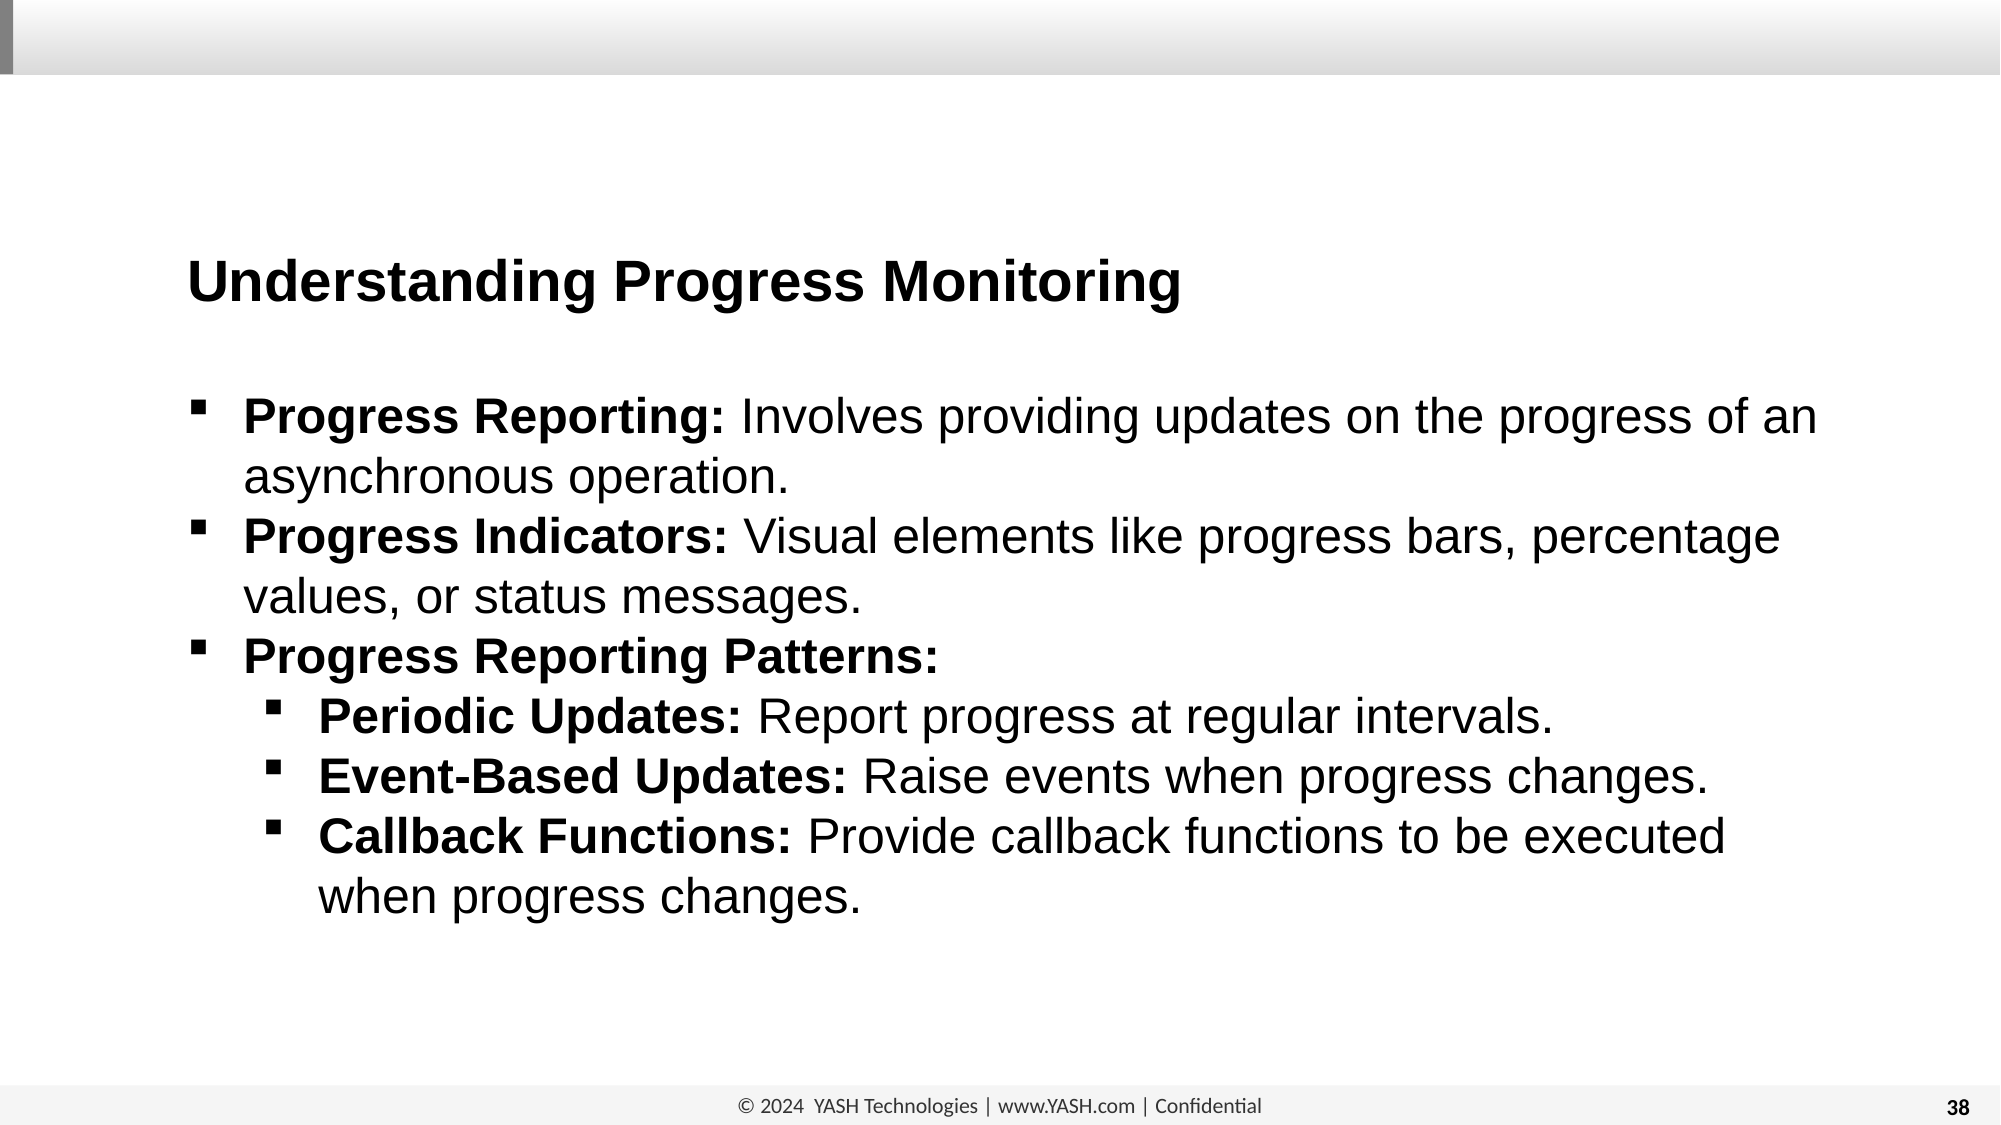

Understanding Progress Monitoring

Progress Reporting: Involves providing updates on the progress of an asynchronous operation.
Progress Indicators: Visual elements like progress bars, percentage values, or status messages.
Progress Reporting Patterns:
Periodic Updates: Report progress at regular intervals.
Event-Based Updates: Raise events when progress changes.
Callback Functions: Provide callback functions to be executed when progress changes.